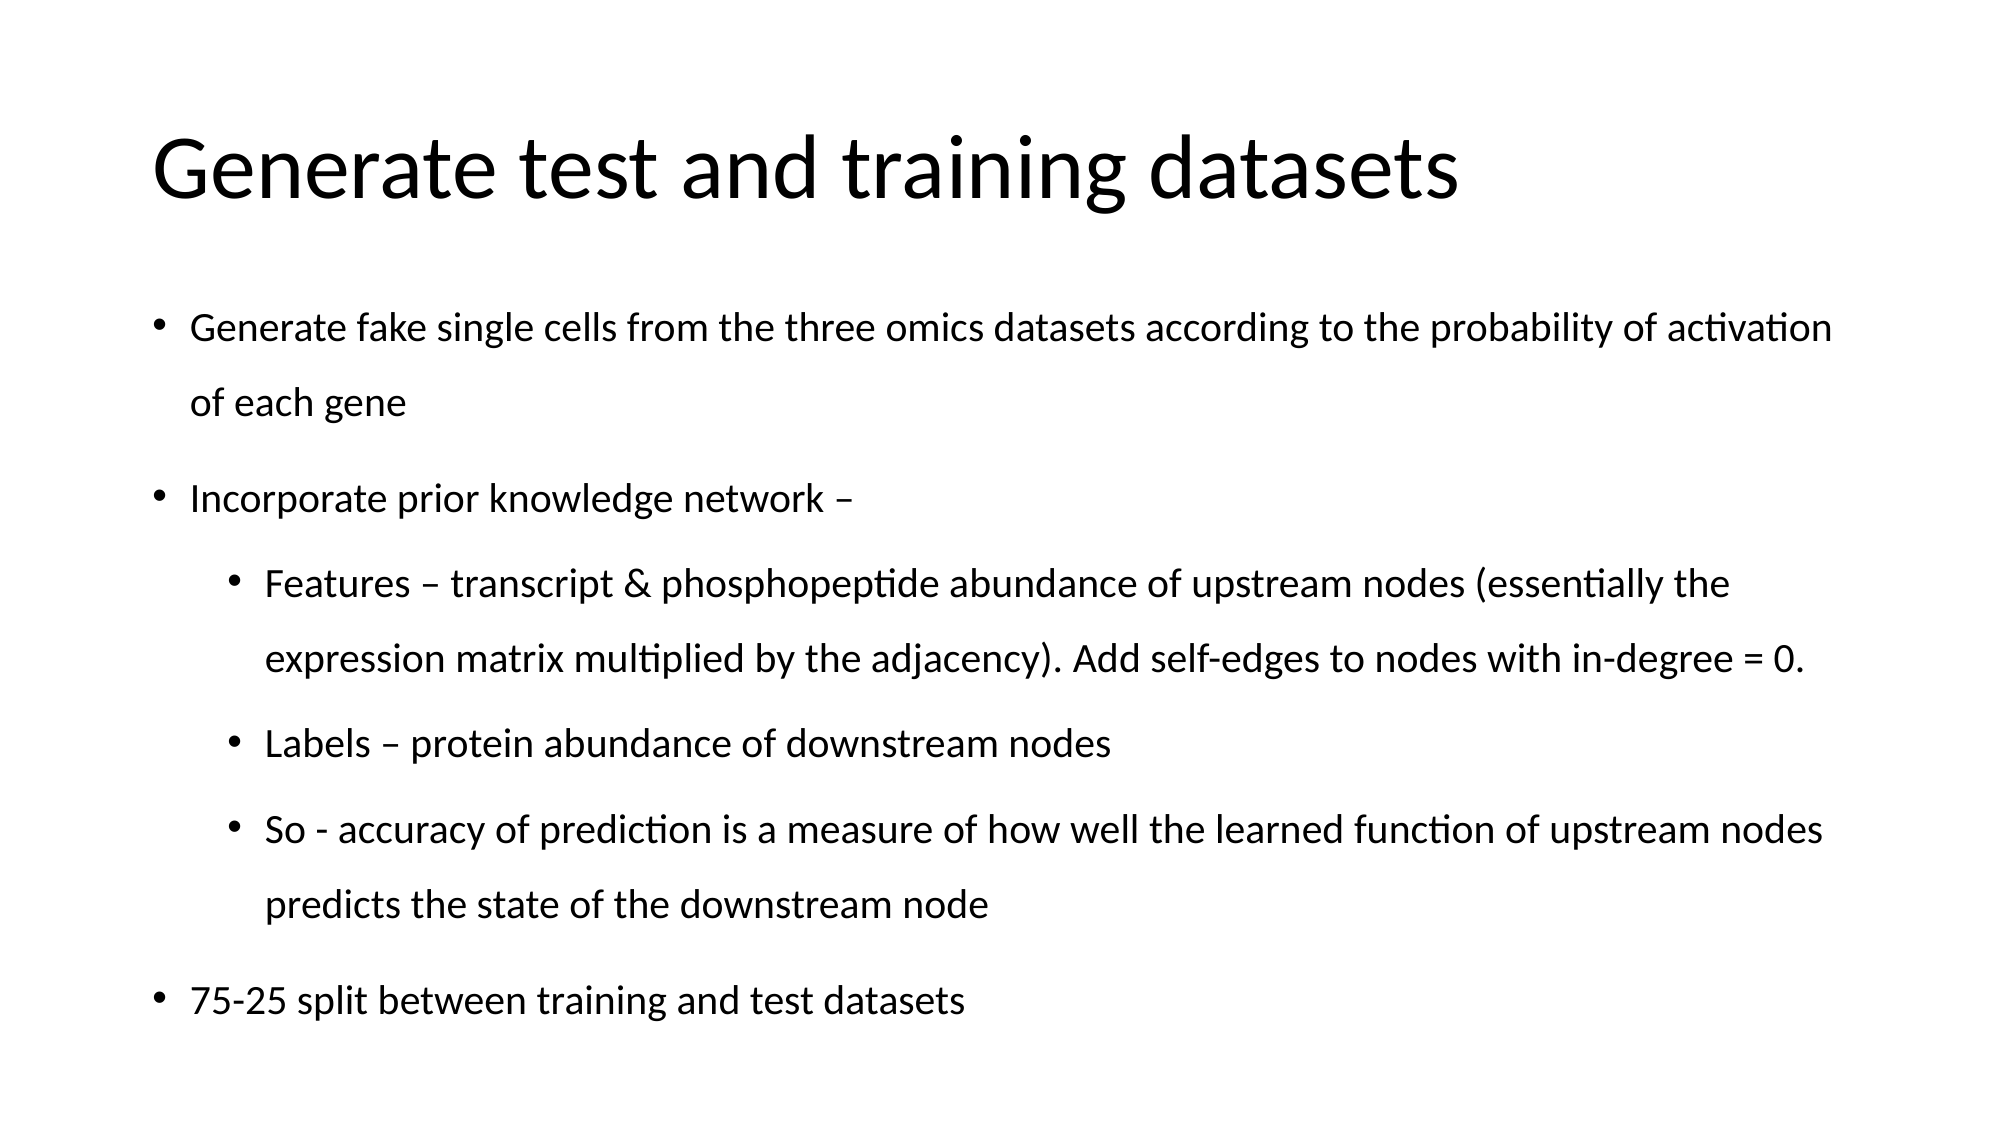

# Generate test and training datasets
Generate fake single cells from the three omics datasets according to the probability of activation of each gene
Incorporate prior knowledge network –
Features – transcript & phosphopeptide abundance of upstream nodes (essentially the expression matrix multiplied by the adjacency). Add self-edges to nodes with in-degree = 0.
Labels – protein abundance of downstream nodes
So - accuracy of prediction is a measure of how well the learned function of upstream nodes predicts the state of the downstream node
75-25 split between training and test datasets